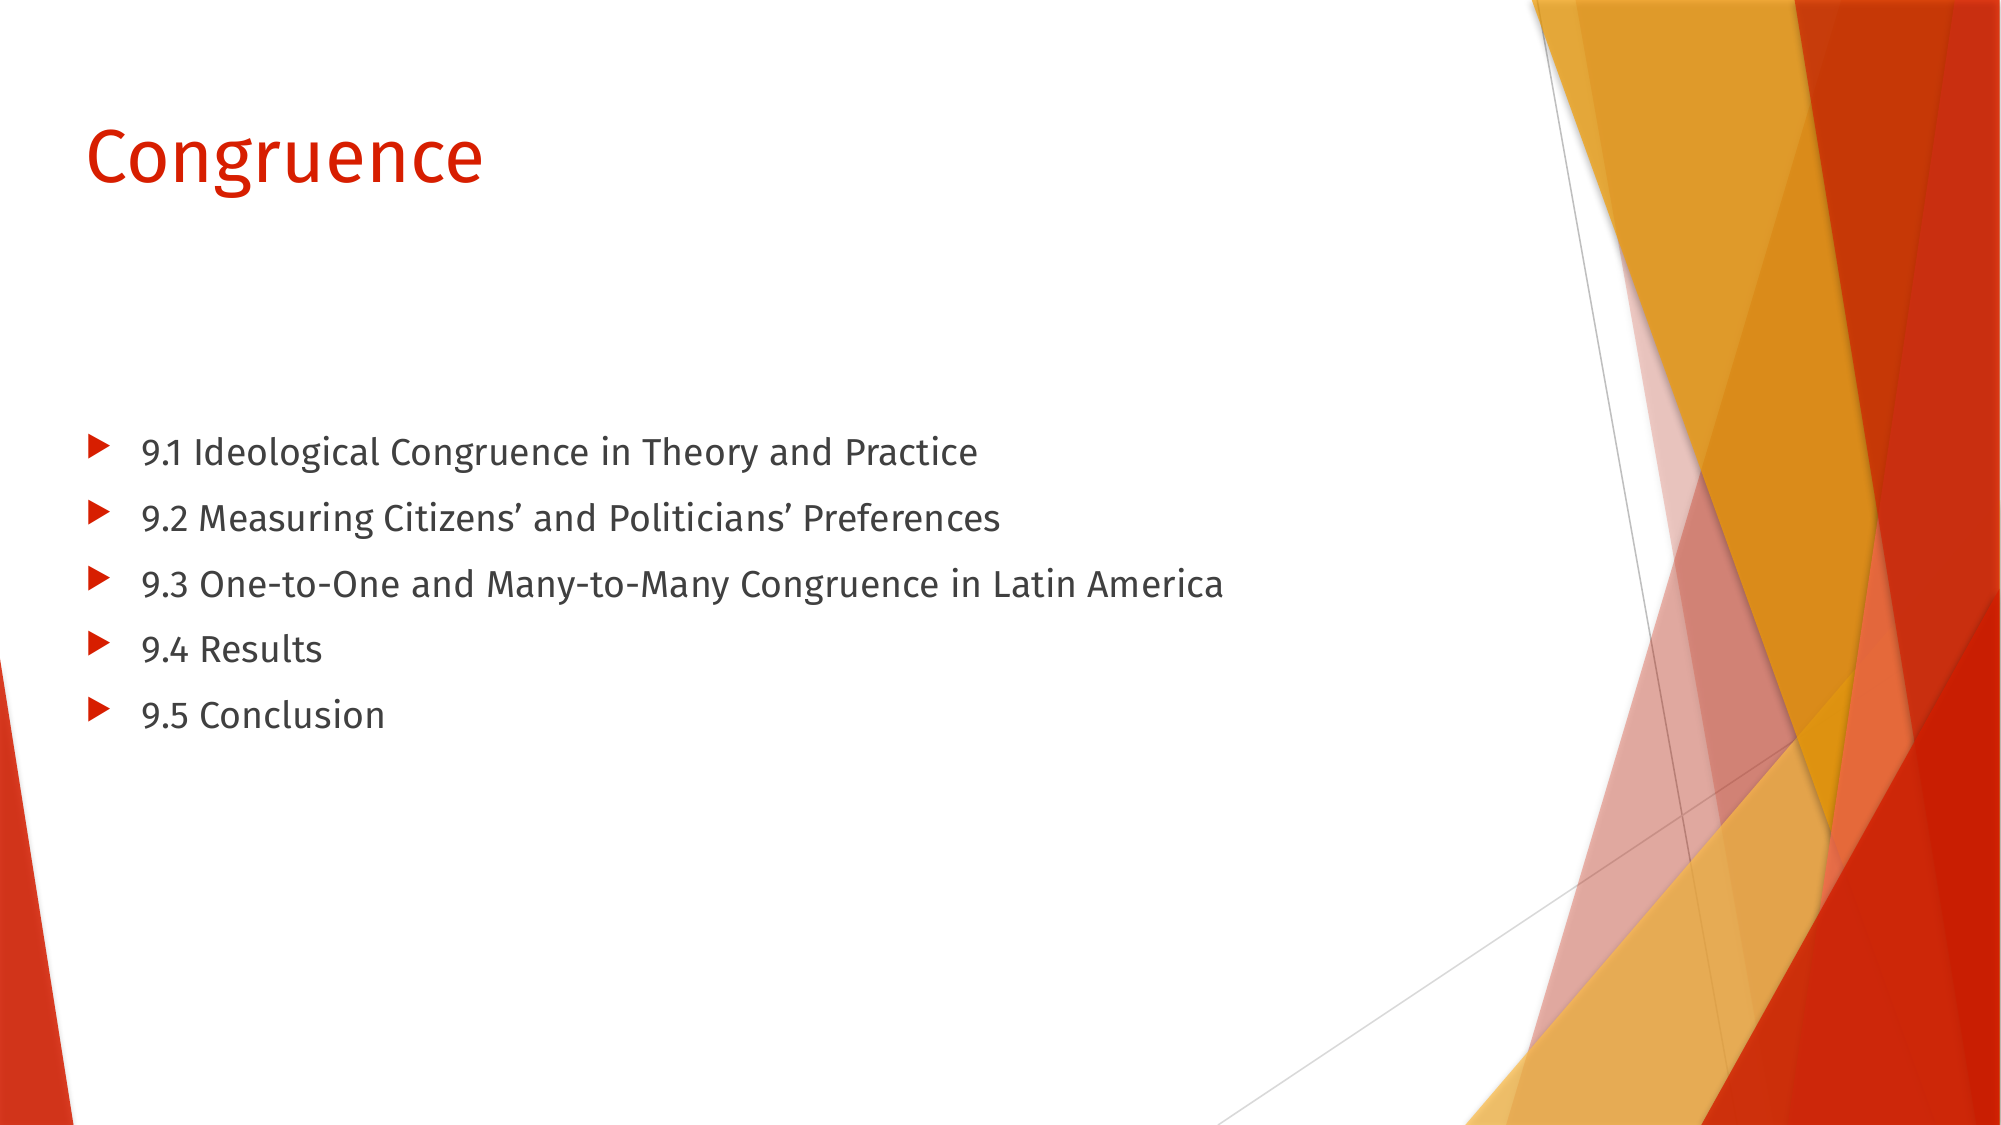

# Congruence

9.1 Ideological Congruence in Theory and Practice
9.2 Measuring Citizens’ and Politicians’ Preferences
9.3 One-to-One and Many-to-Many Congruence in Latin America
9.4 Results
9.5 Conclusion